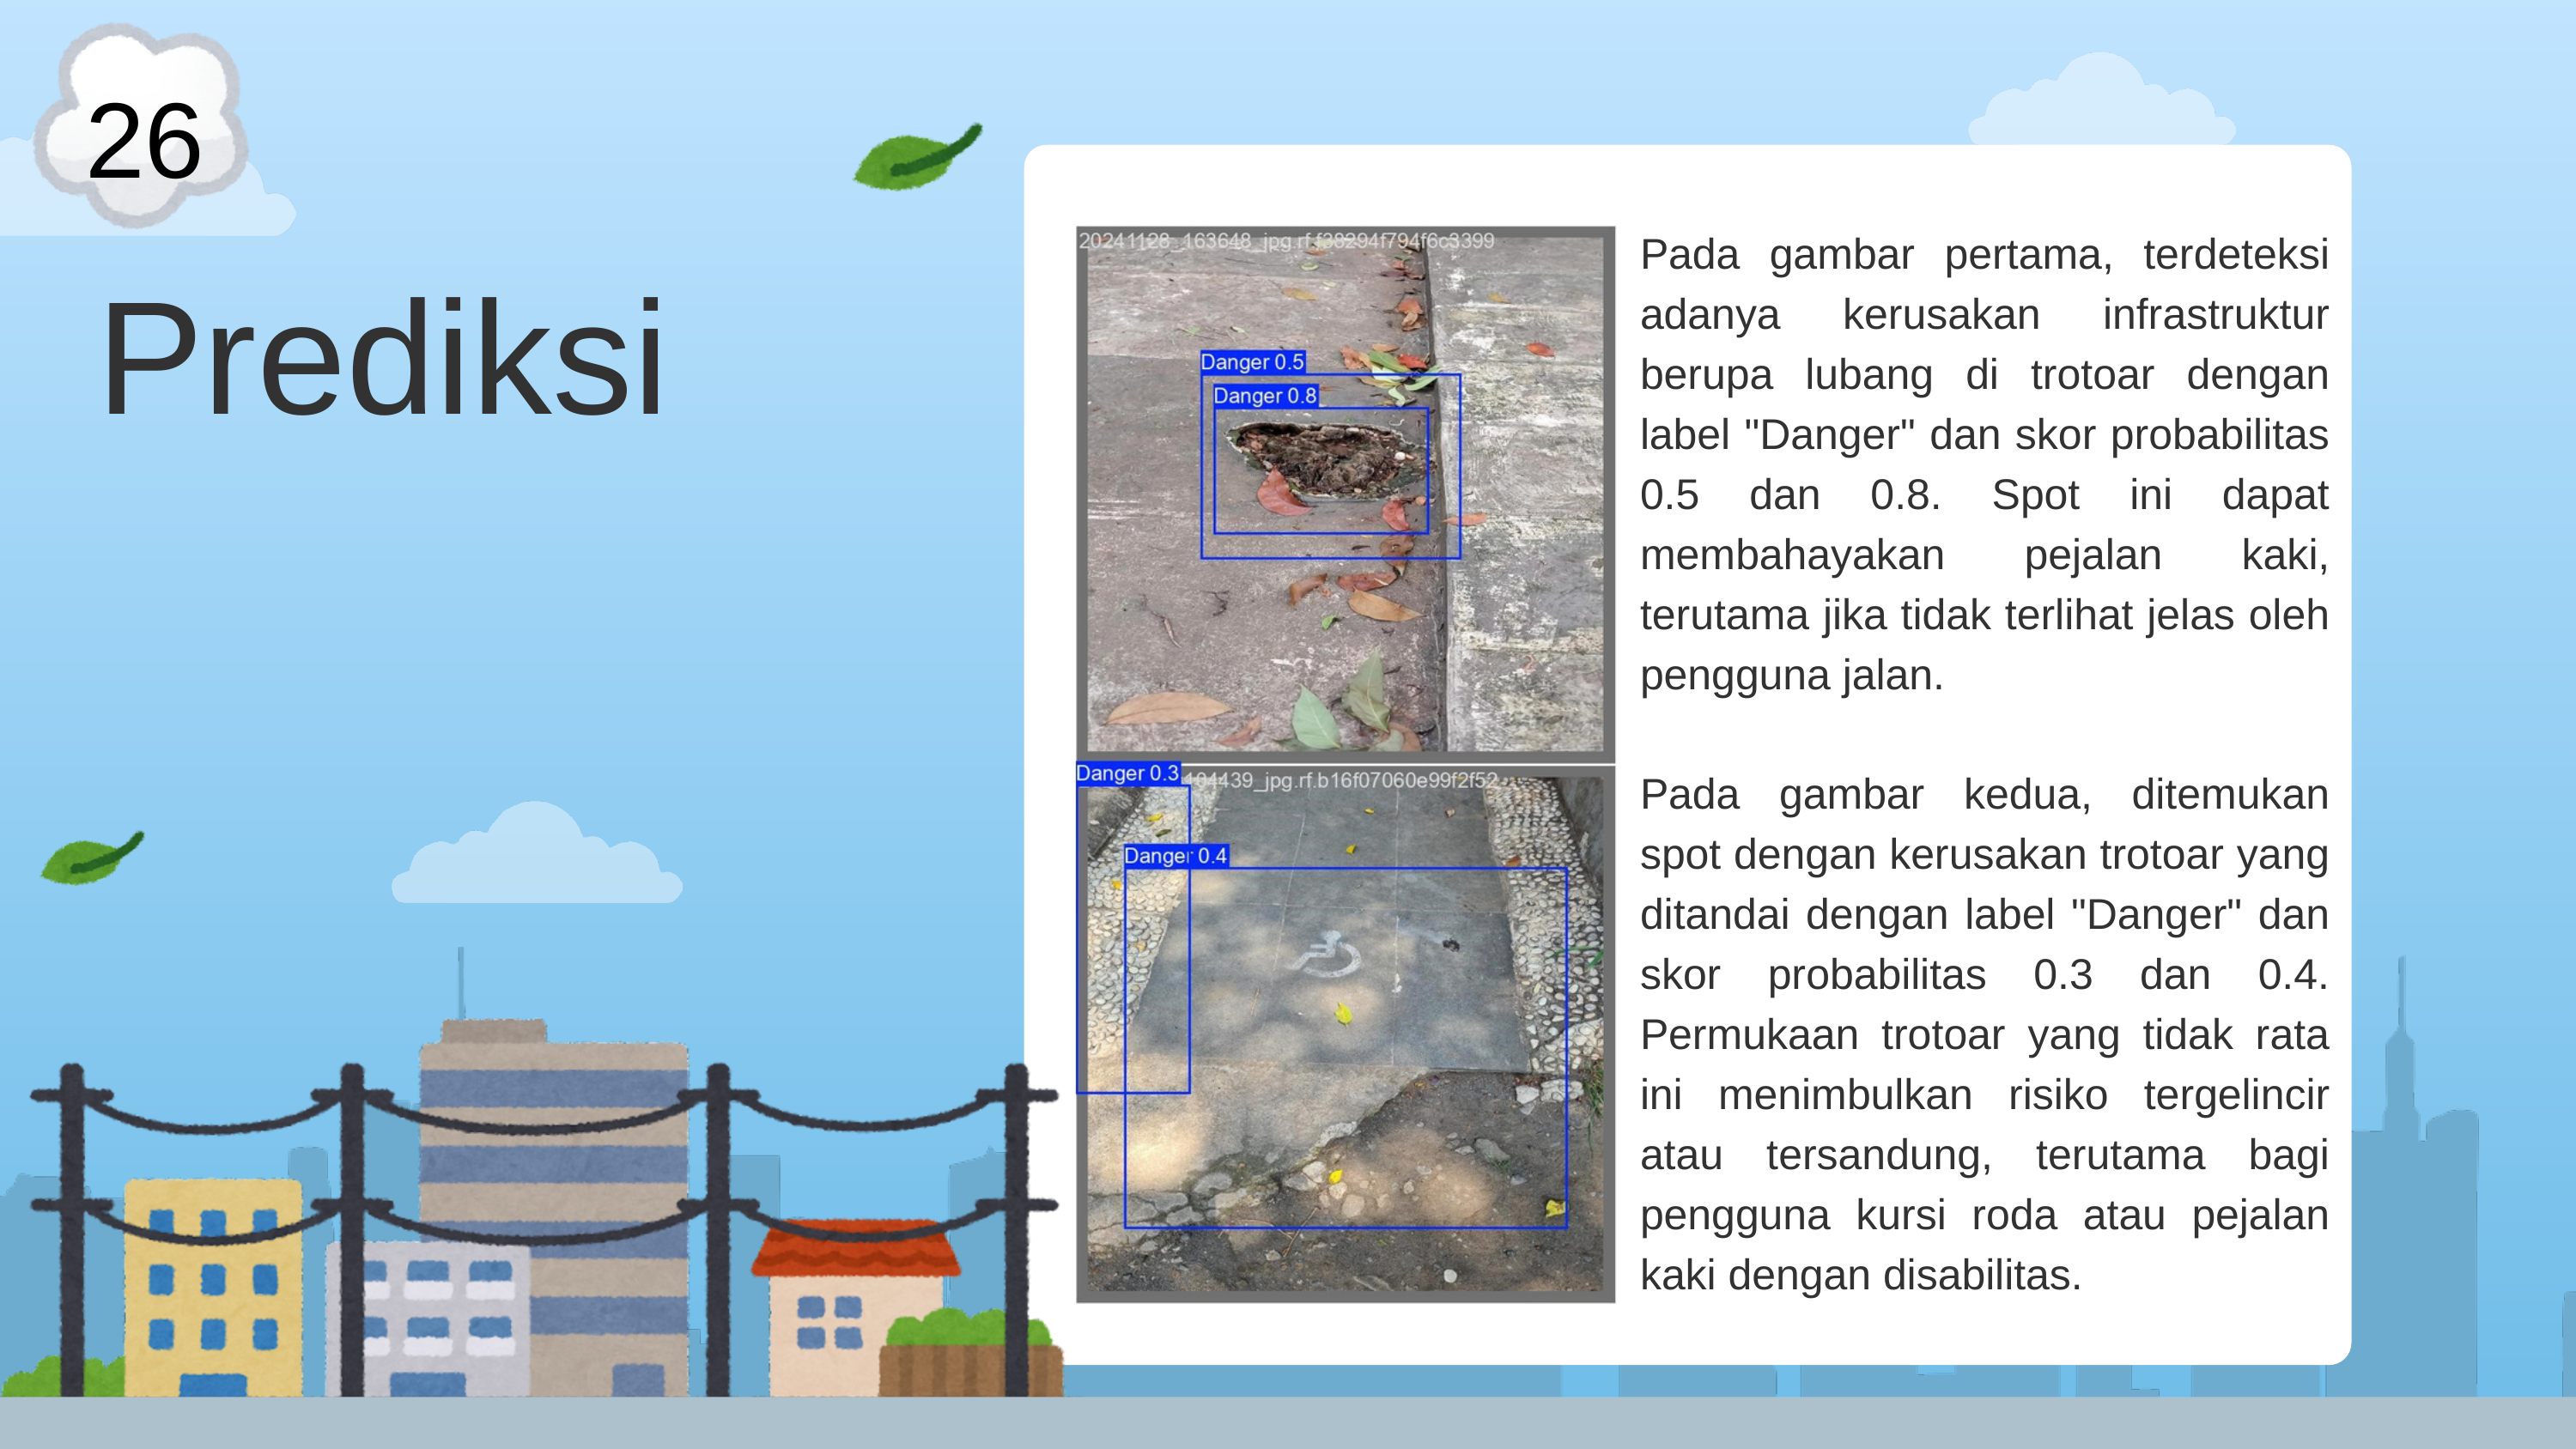

26

Pada gambar pertama, terdeteksi adanya kerusakan infrastruktur berupa lubang di trotoar dengan label "Danger" dan skor probabilitas 0.5 dan 0.8. Spot ini dapat membahayakan pejalan kaki, terutama jika tidak terlihat jelas oleh pengguna jalan.

Pada gambar kedua, ditemukan spot dengan kerusakan trotoar yang ditandai dengan label "Danger" dan skor probabilitas 0.3 dan 0.4. Permukaan trotoar yang tidak rata ini menimbulkan risiko tergelincir atau tersandung, terutama bagi pengguna kursi roda atau pejalan kaki dengan disabilitas.

Prediksi